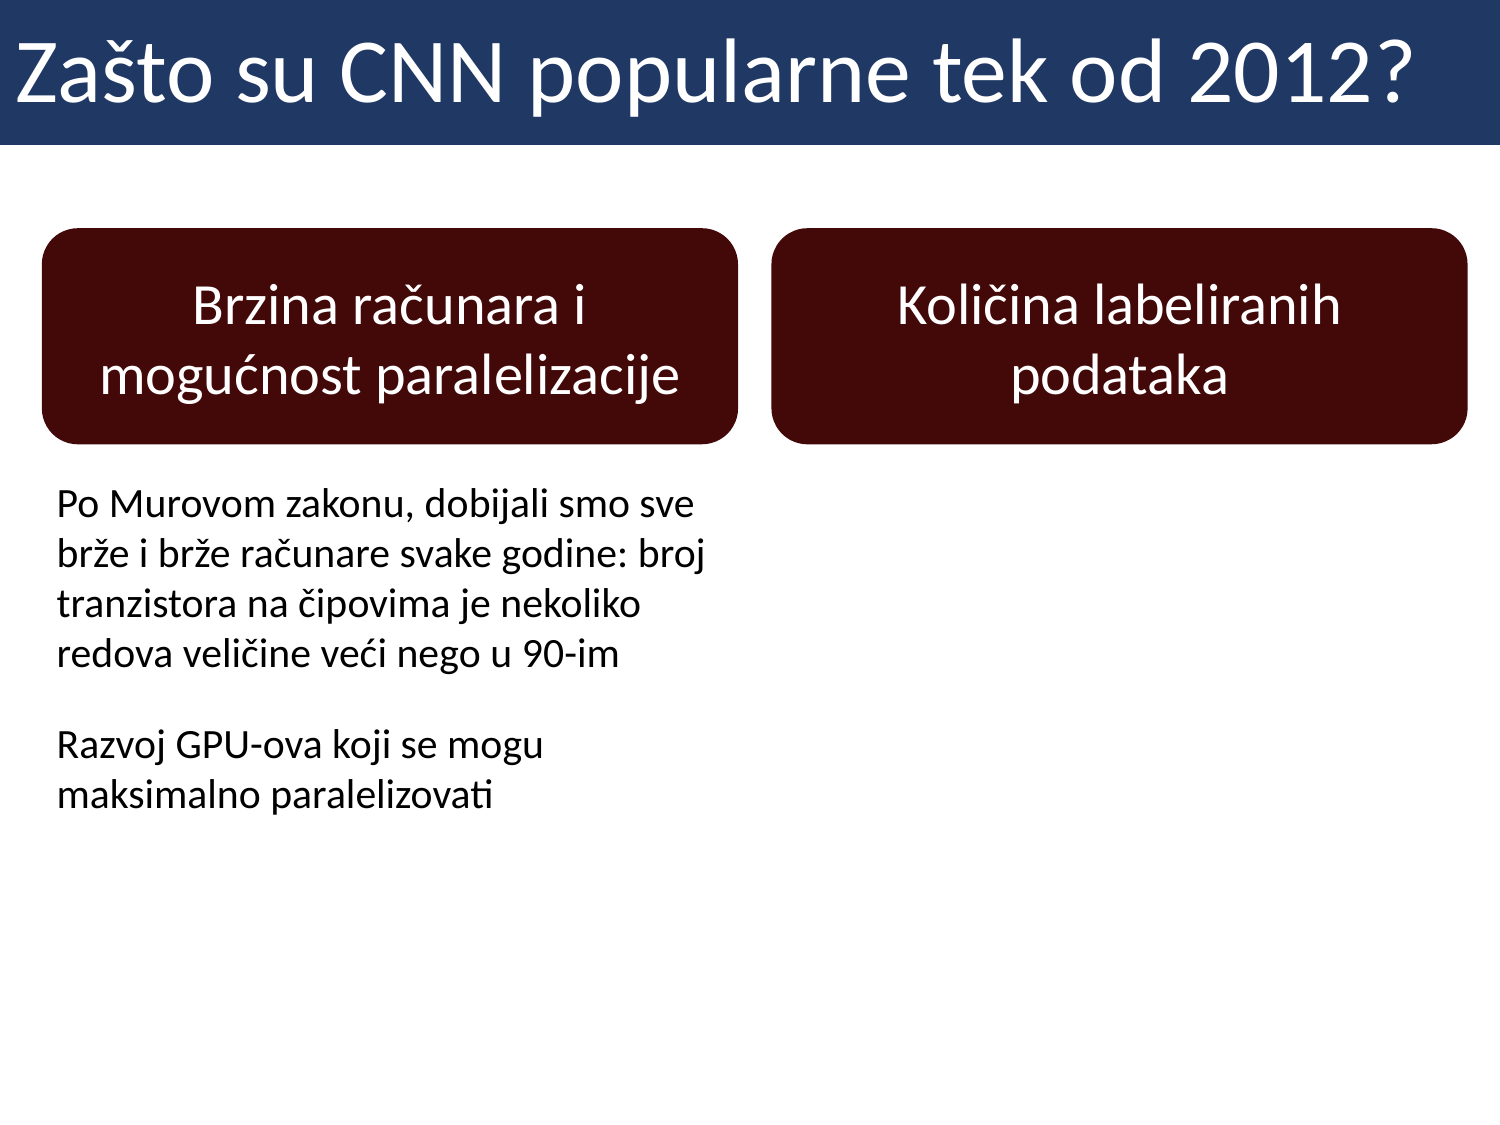

# Zašto su CNN popularne tek od 2012?
Brzina računara i mogućnost paralelizacije
Količina labeliranih podataka
Po Murovom zakonu, dobijali smo sve brže i brže računare svake godine: broj tranzistora na čipovima je nekoliko redova veličine veći nego u 90-im
Razvoj GPU-ova koji se mogu maksimalno paralelizovati